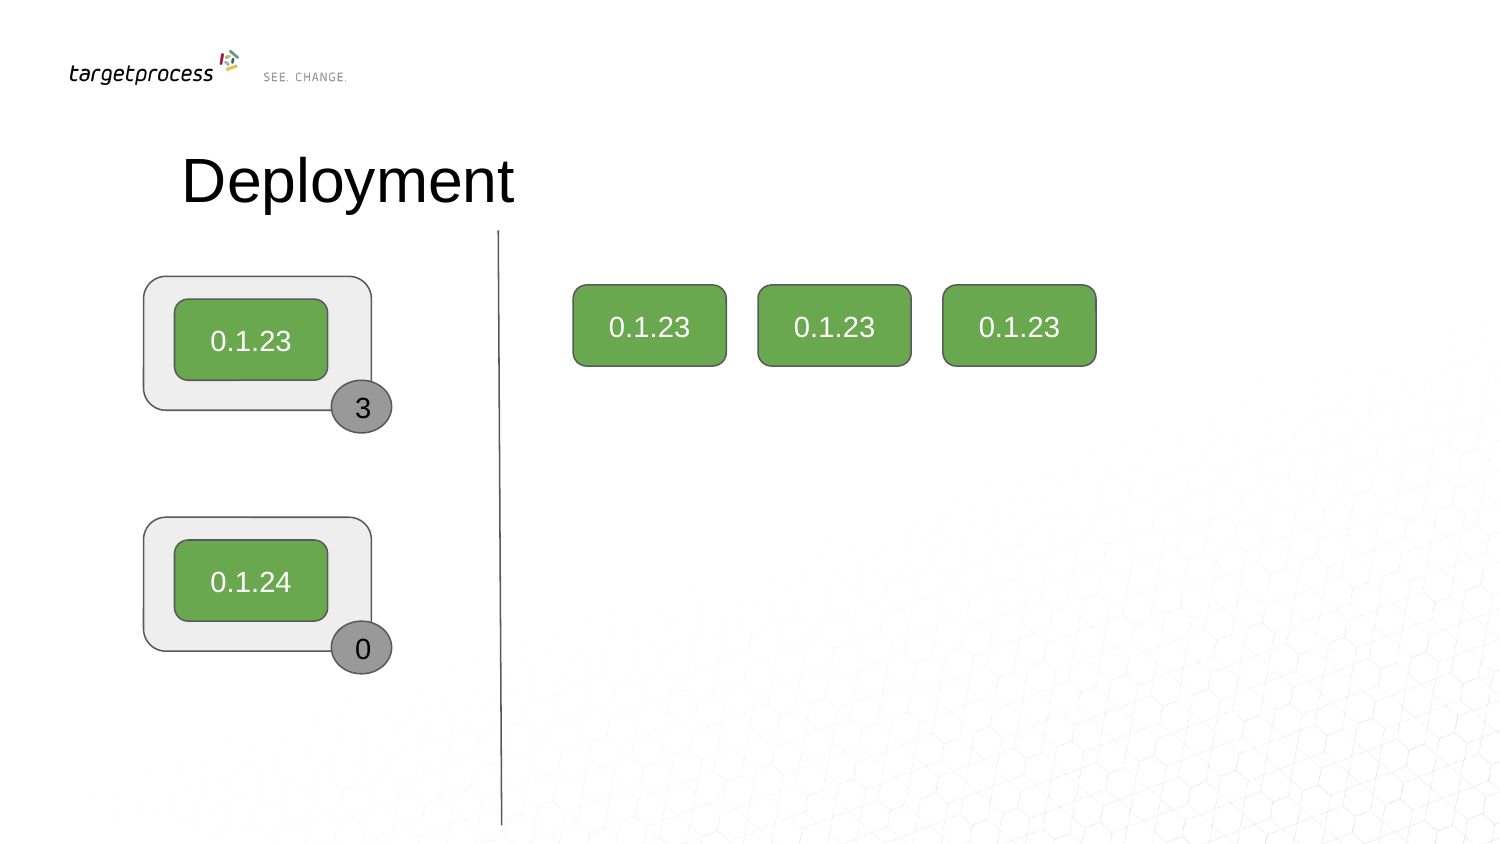

Deployment

0.1.23
0.1.23
0.1.23
0.1.23
3

0.1.24
0